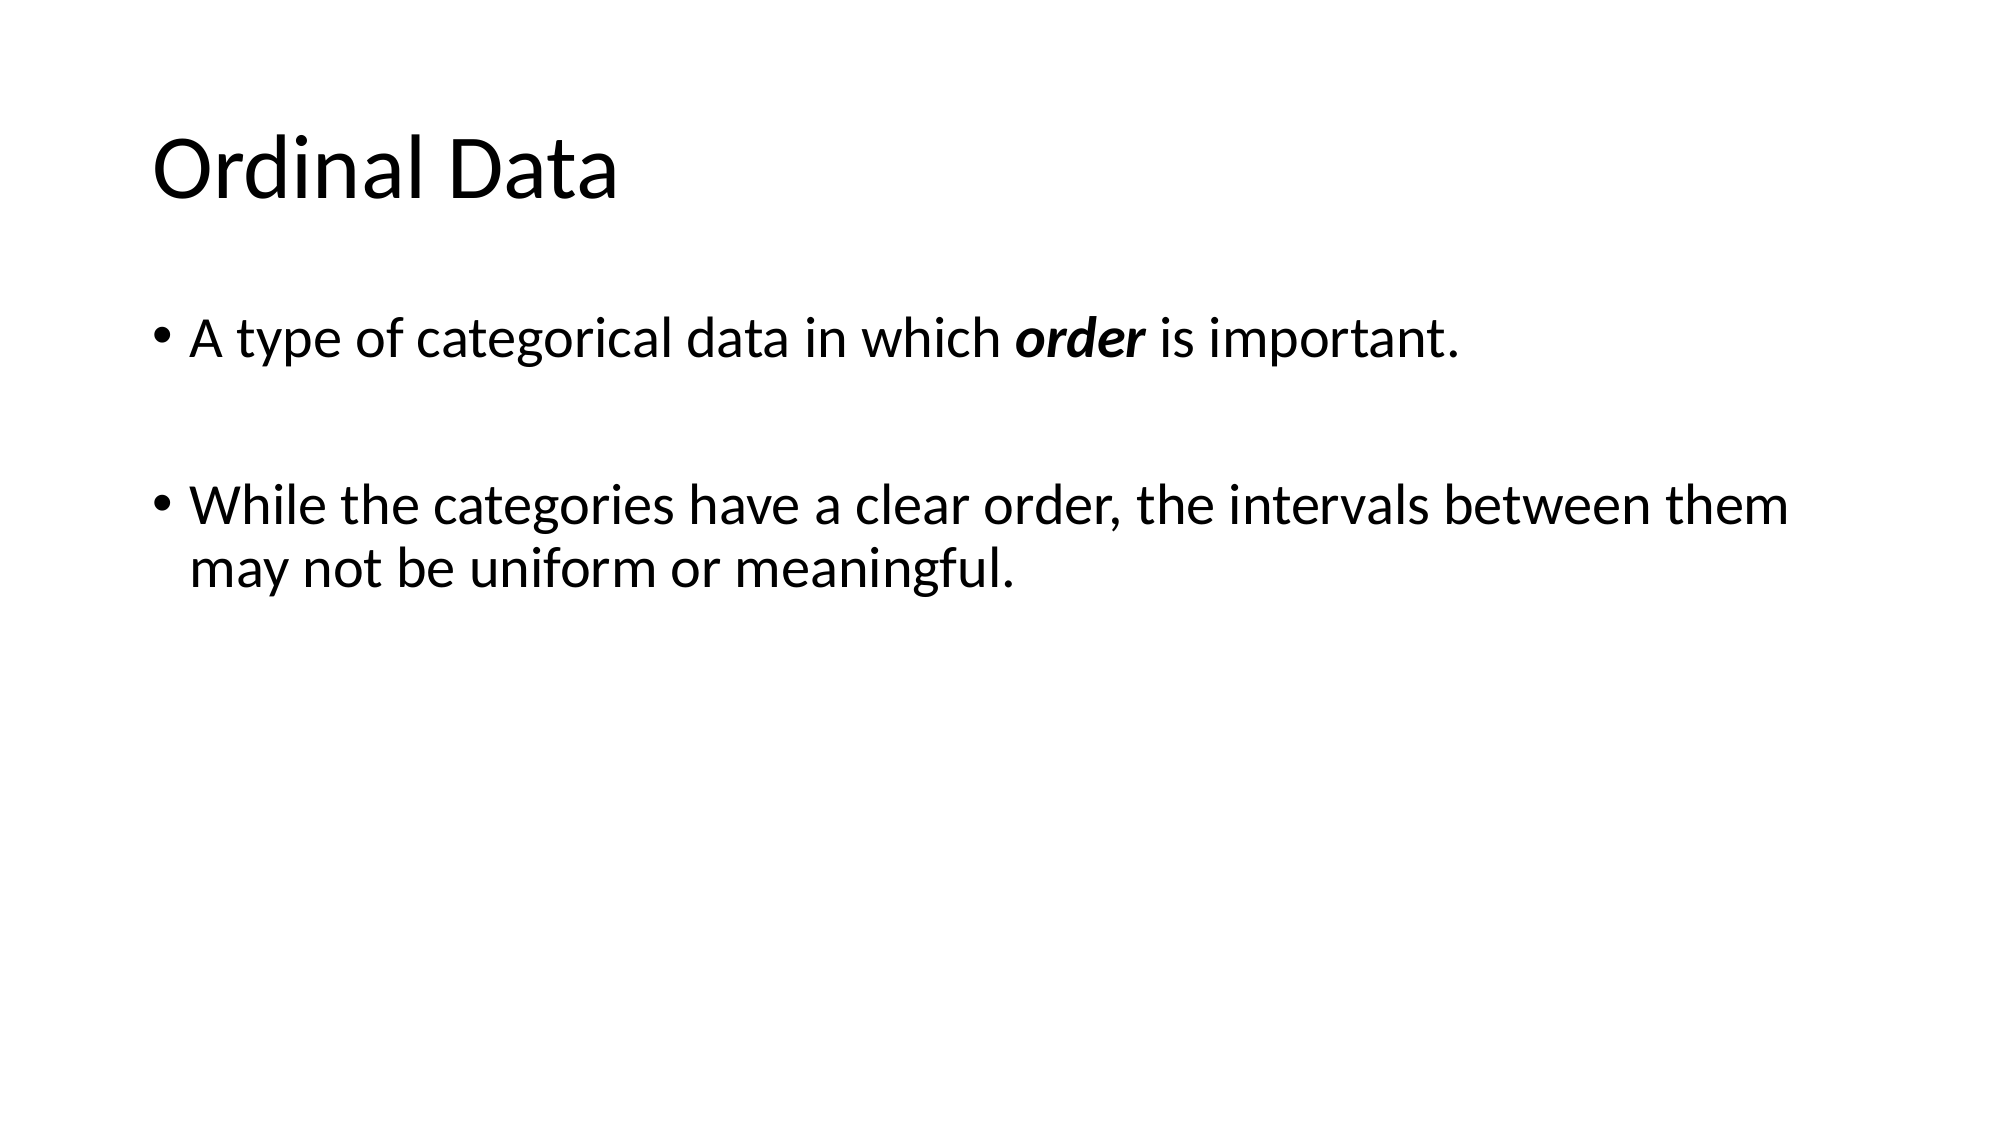

# Ordinal Data
A type of categorical data in which order is important.

While the categories have a clear order, the intervals between them may not be uniform or meaningful.